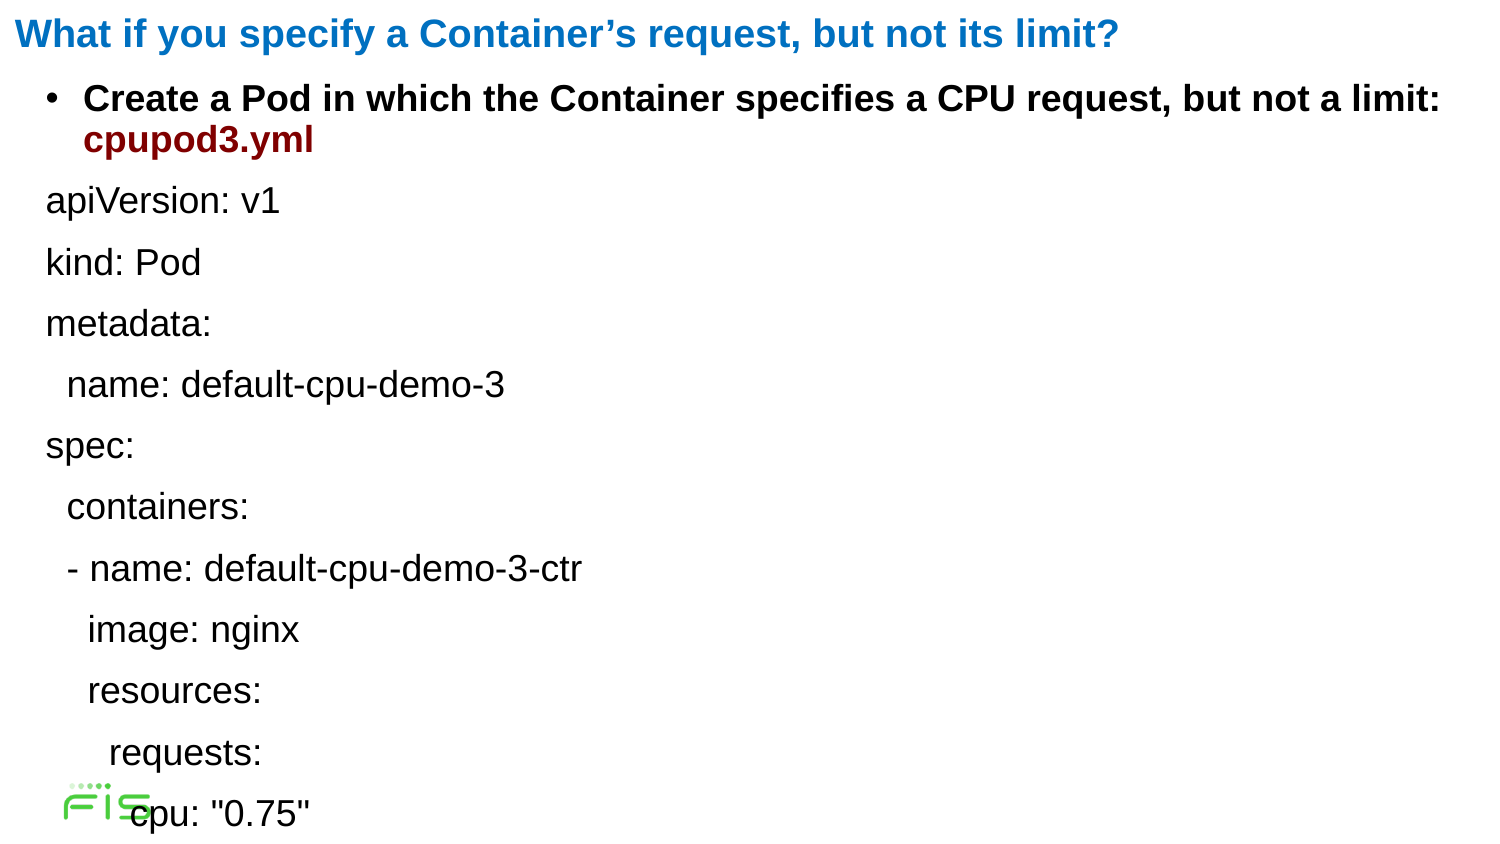

What if you specify a Container’s request, but not its limit?
Create a Pod in which the Container specifies a CPU request, but not a limit: cpupod3.yml
apiVersion: v1
kind: Pod
metadata:
  name: default-cpu-demo-3
spec:
  containers:
  - name: default-cpu-demo-3-ctr
    image: nginx
    resources:
      requests:
        cpu: "0.75"